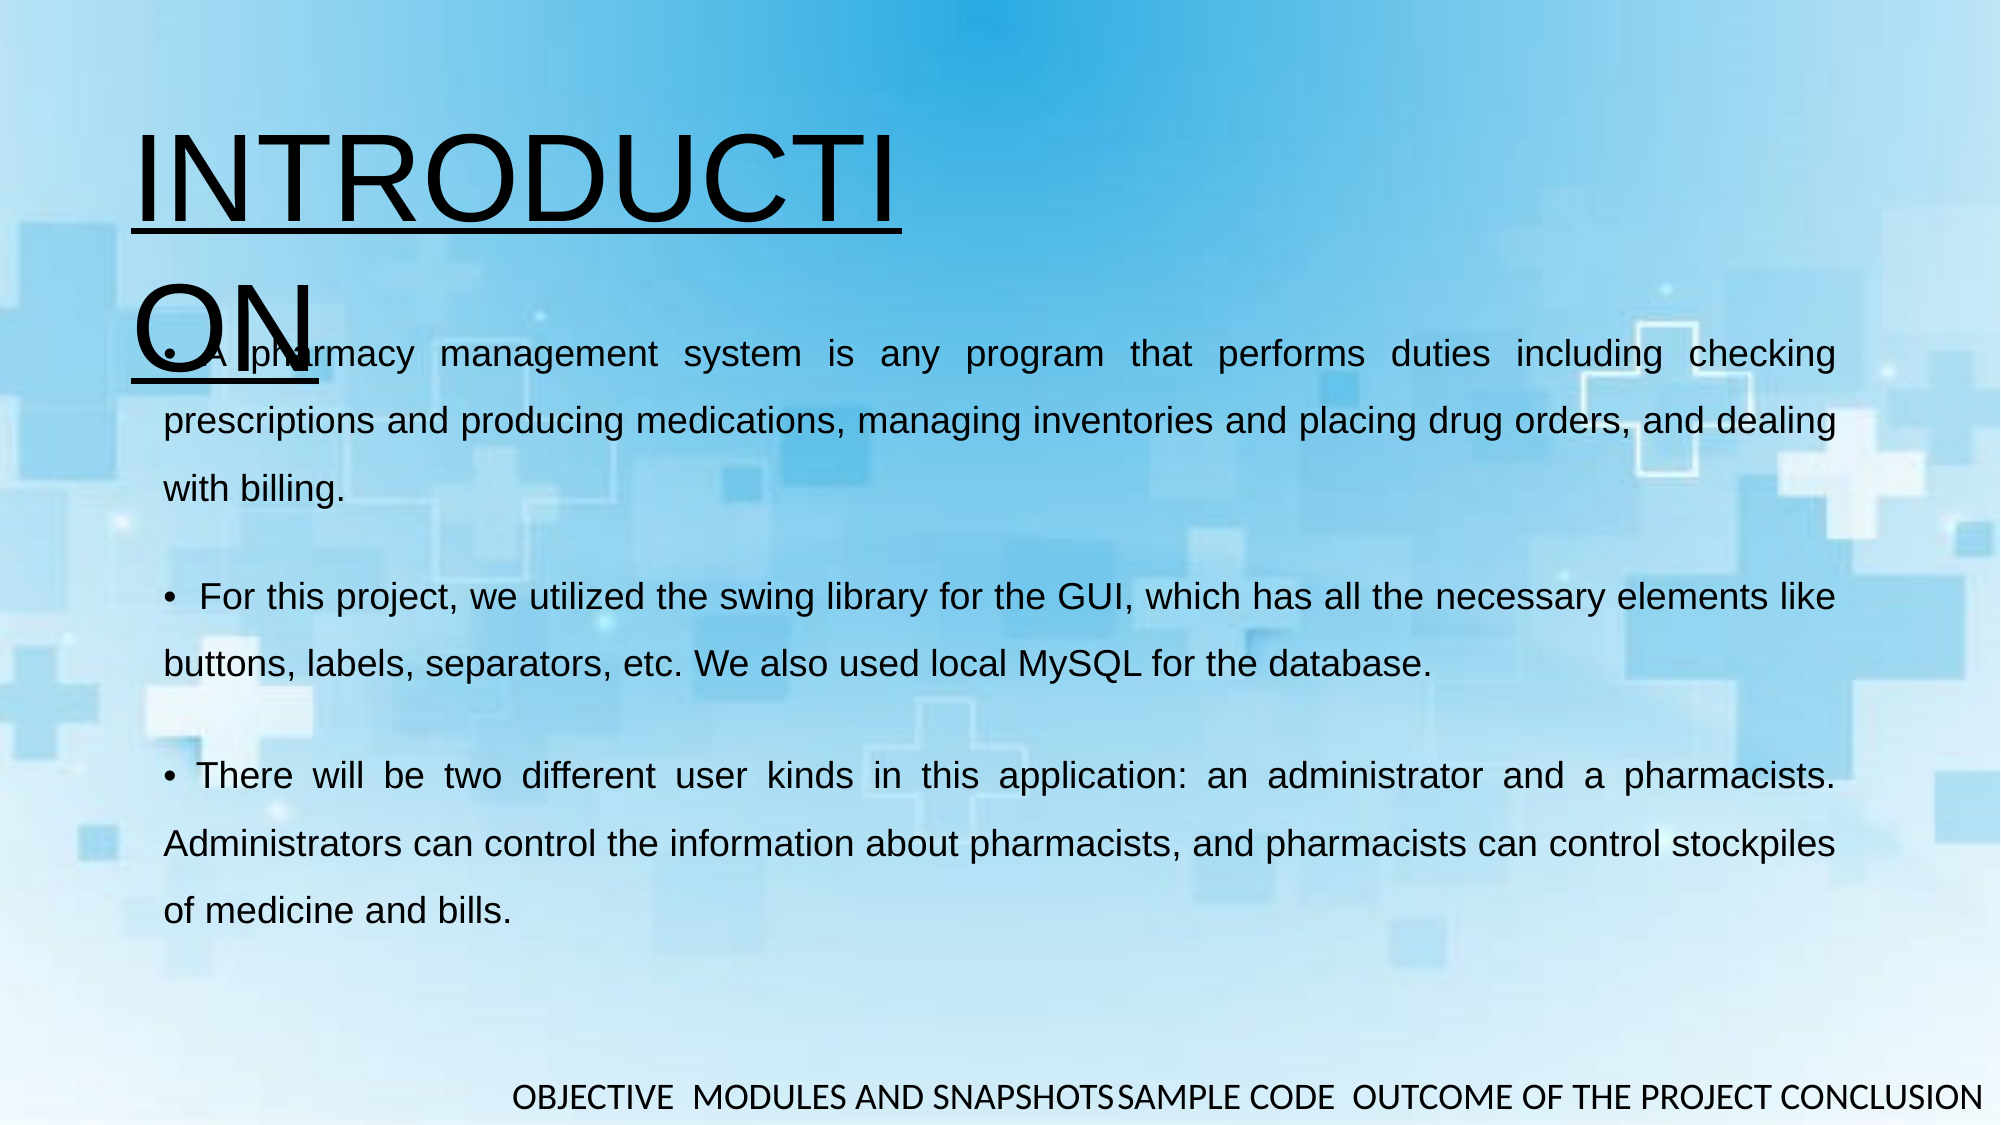

CONTENTS
INTRODUCTION
• A pharmacy management system is any program that performs duties including checking prescriptions and producing medications, managing inventories and placing drug orders, and dealing with billing.
•  For this project, we utilized the swing library for the GUI, which has all the necessary elements like buttons, labels, separators, etc. We also used local MySQL for the database.
• There will be two different user kinds in this application: an administrator and a pharmacists. Administrators can control the information about pharmacists, and pharmacists can control stockpiles of medicine and bills.
OBJECTIVE
MODULES AND SNAPSHOTS
SAMPLE CODE
OUTCOME OF THE PROJECT
CONCLUSION